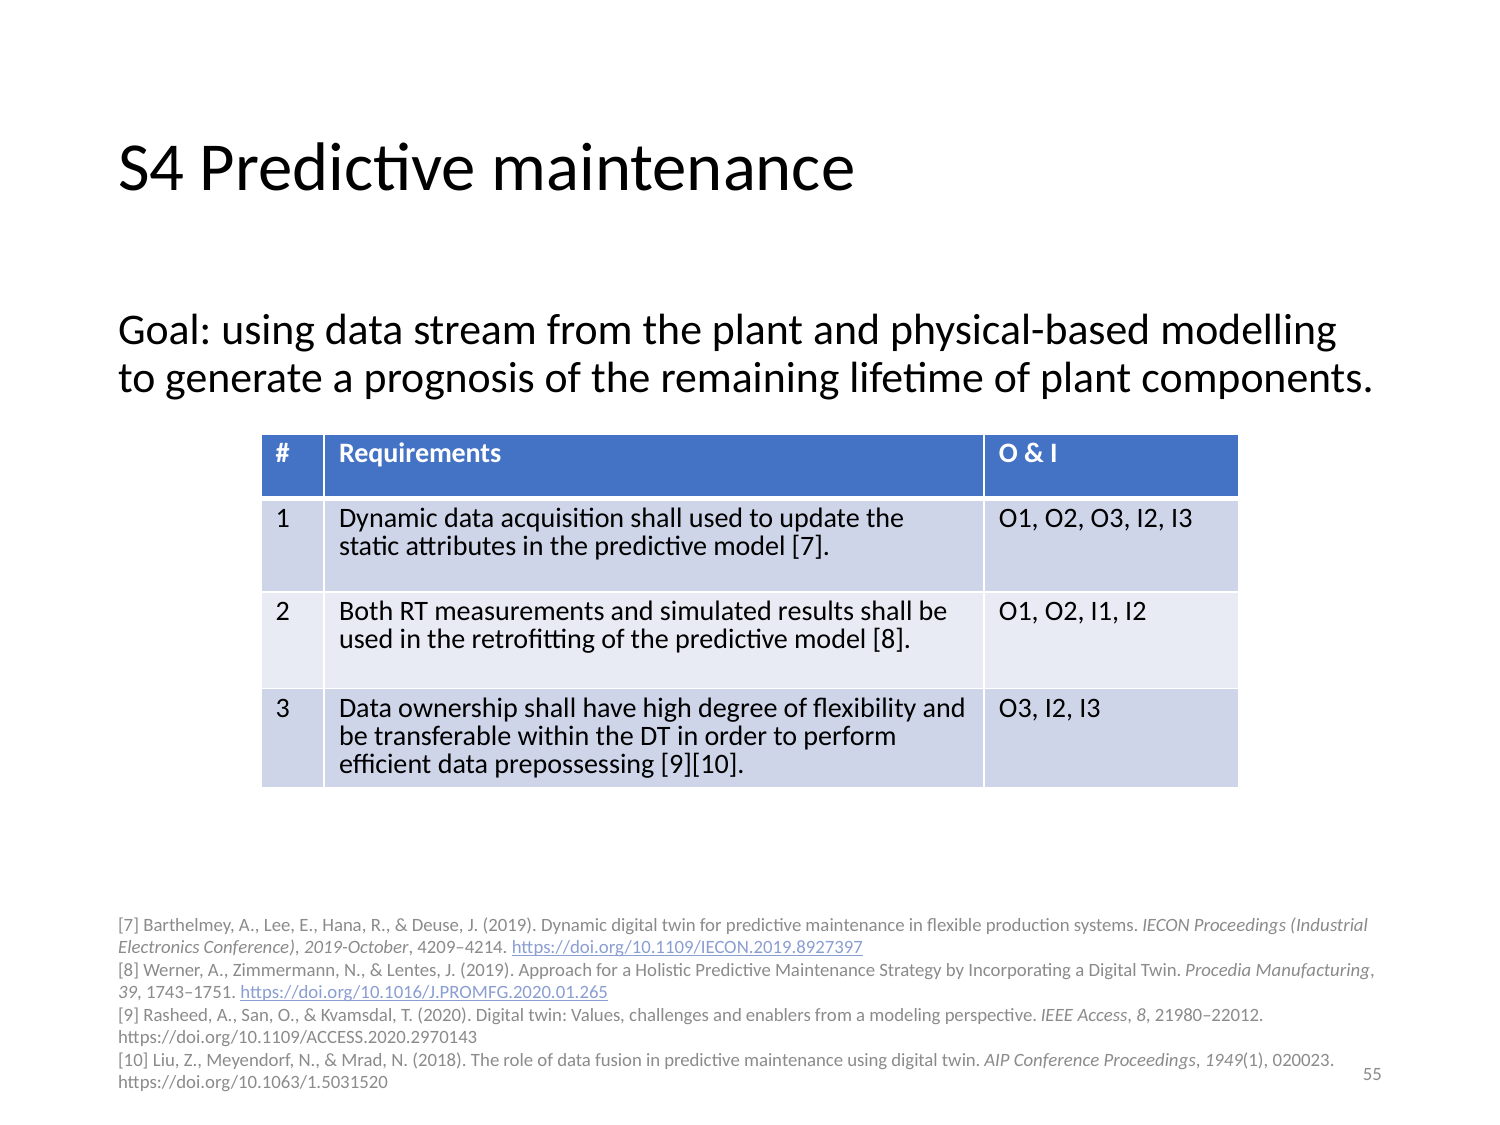

# S4 Predictive maintenance
Goal: using data stream from the plant and physical-based modelling to generate a prognosis of the remaining lifetime of plant components.

| # | Requirements | O & I |
| --- | --- | --- |
| 1 | Dynamic data acquisition shall used to update the static attributes in the predictive model [7]. | O1, O2, O3, I2, I3 |
| 2 | Both RT measurements and simulated results shall be used in the retrofitting of the predictive model [8]. | O1, O2, I1, I2 |
| 3 | Data ownership shall have high degree of flexibility and be transferable within the DT in order to perform efficient data prepossessing [9][10]. | O3, I2, I3 |
[7] Barthelmey, A., Lee, E., Hana, R., & Deuse, J. (2019). Dynamic digital twin for predictive maintenance in flexible production systems. IECON Proceedings (Industrial Electronics Conference), 2019-October, 4209–4214. https://doi.org/10.1109/IECON.2019.8927397
[8] Werner, A., Zimmermann, N., & Lentes, J. (2019). Approach for a Holistic Predictive Maintenance Strategy by Incorporating a Digital Twin. Procedia Manufacturing, 39, 1743–1751. https://doi.org/10.1016/J.PROMFG.2020.01.265
[9] Rasheed, A., San, O., & Kvamsdal, T. (2020). Digital twin: Values, challenges and enablers from a modeling perspective. IEEE Access, 8, 21980–22012. https://doi.org/10.1109/ACCESS.2020.2970143
[10] Liu, Z., Meyendorf, N., & Mrad, N. (2018). The role of data fusion in predictive maintenance using digital twin. AIP Conference Proceedings, 1949(1), 020023. https://doi.org/10.1063/1.5031520
55